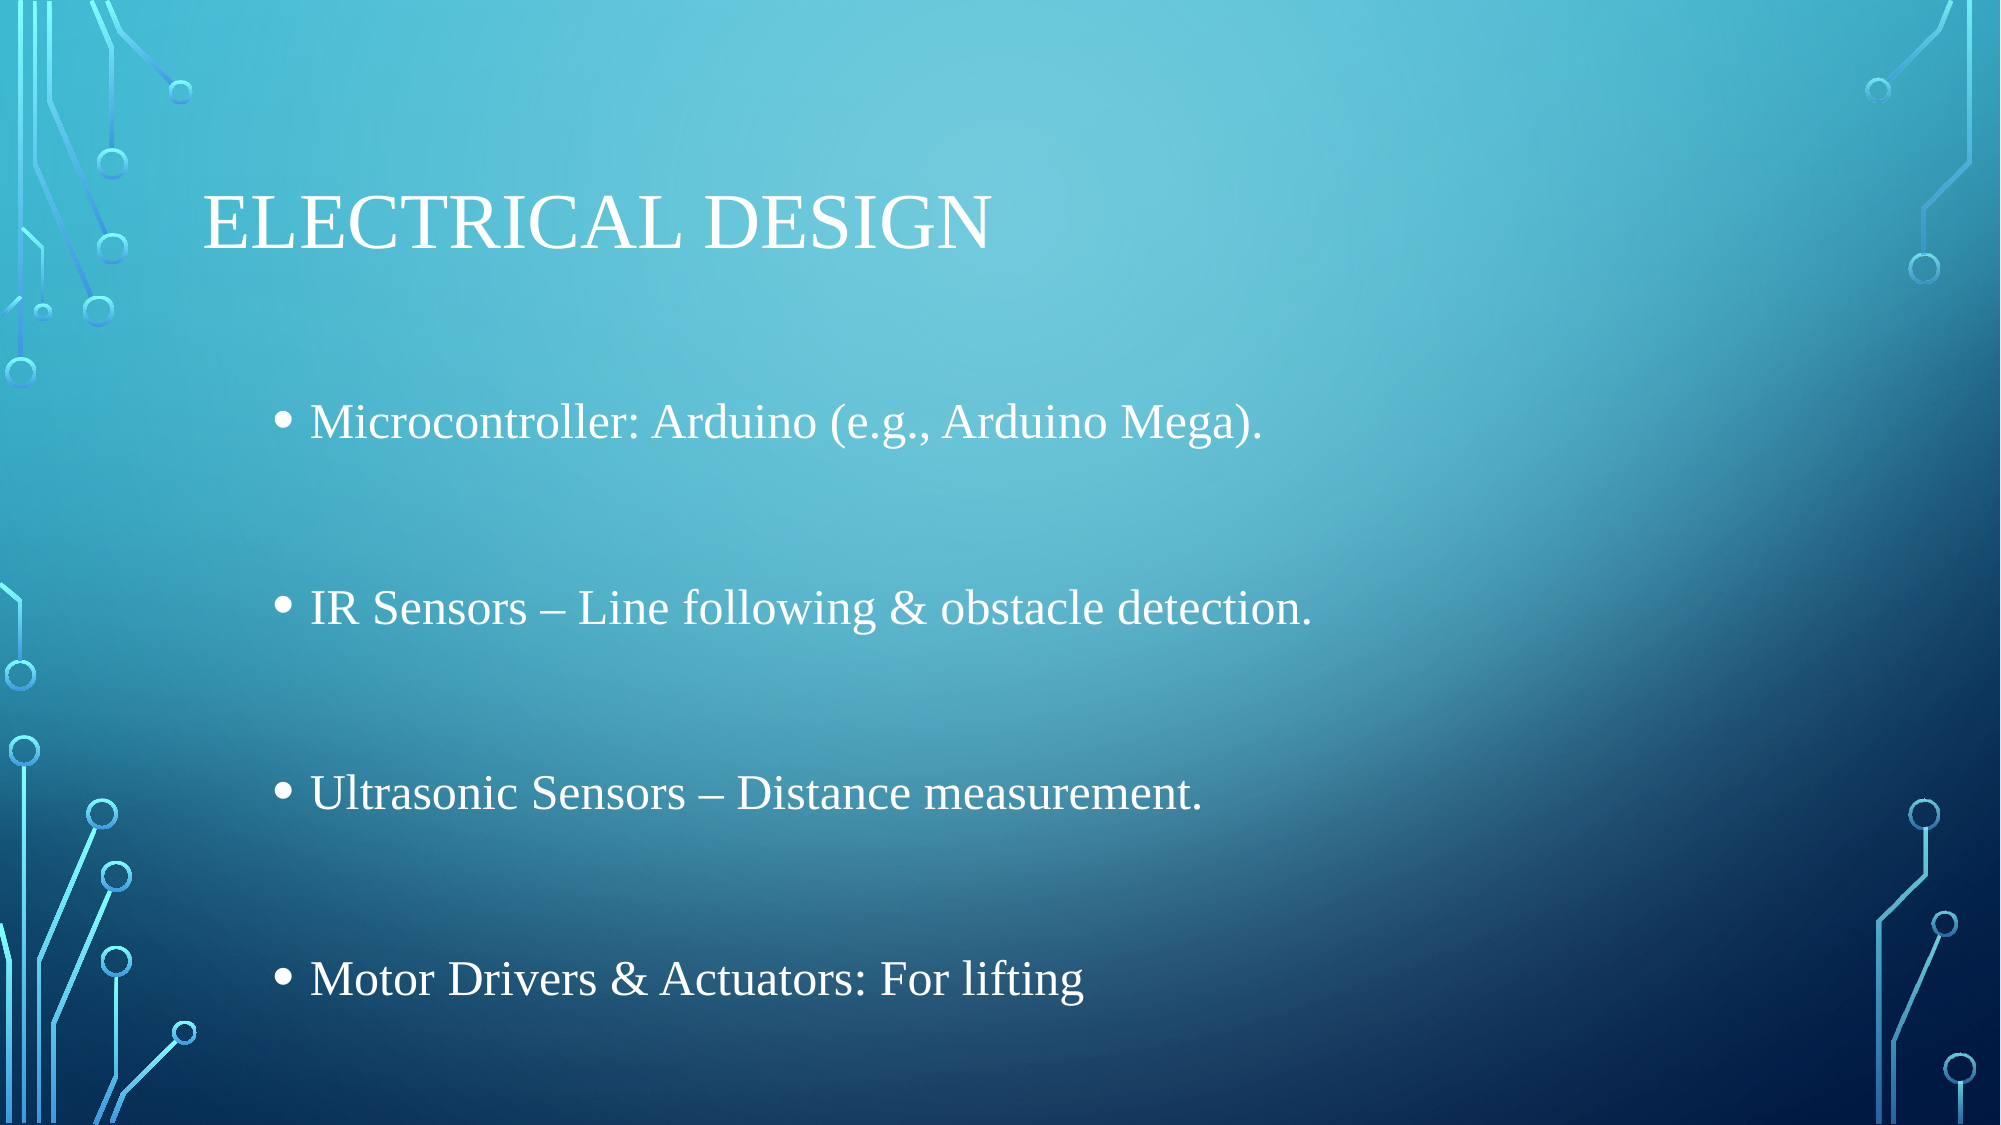

# ELECTRICAL DESIGN
Microcontroller: Arduino (e.g., Arduino Mega).

IR Sensors – Line following & obstacle detection.

Ultrasonic Sensors – Distance measurement.

Motor Drivers & Actuators: For lifting